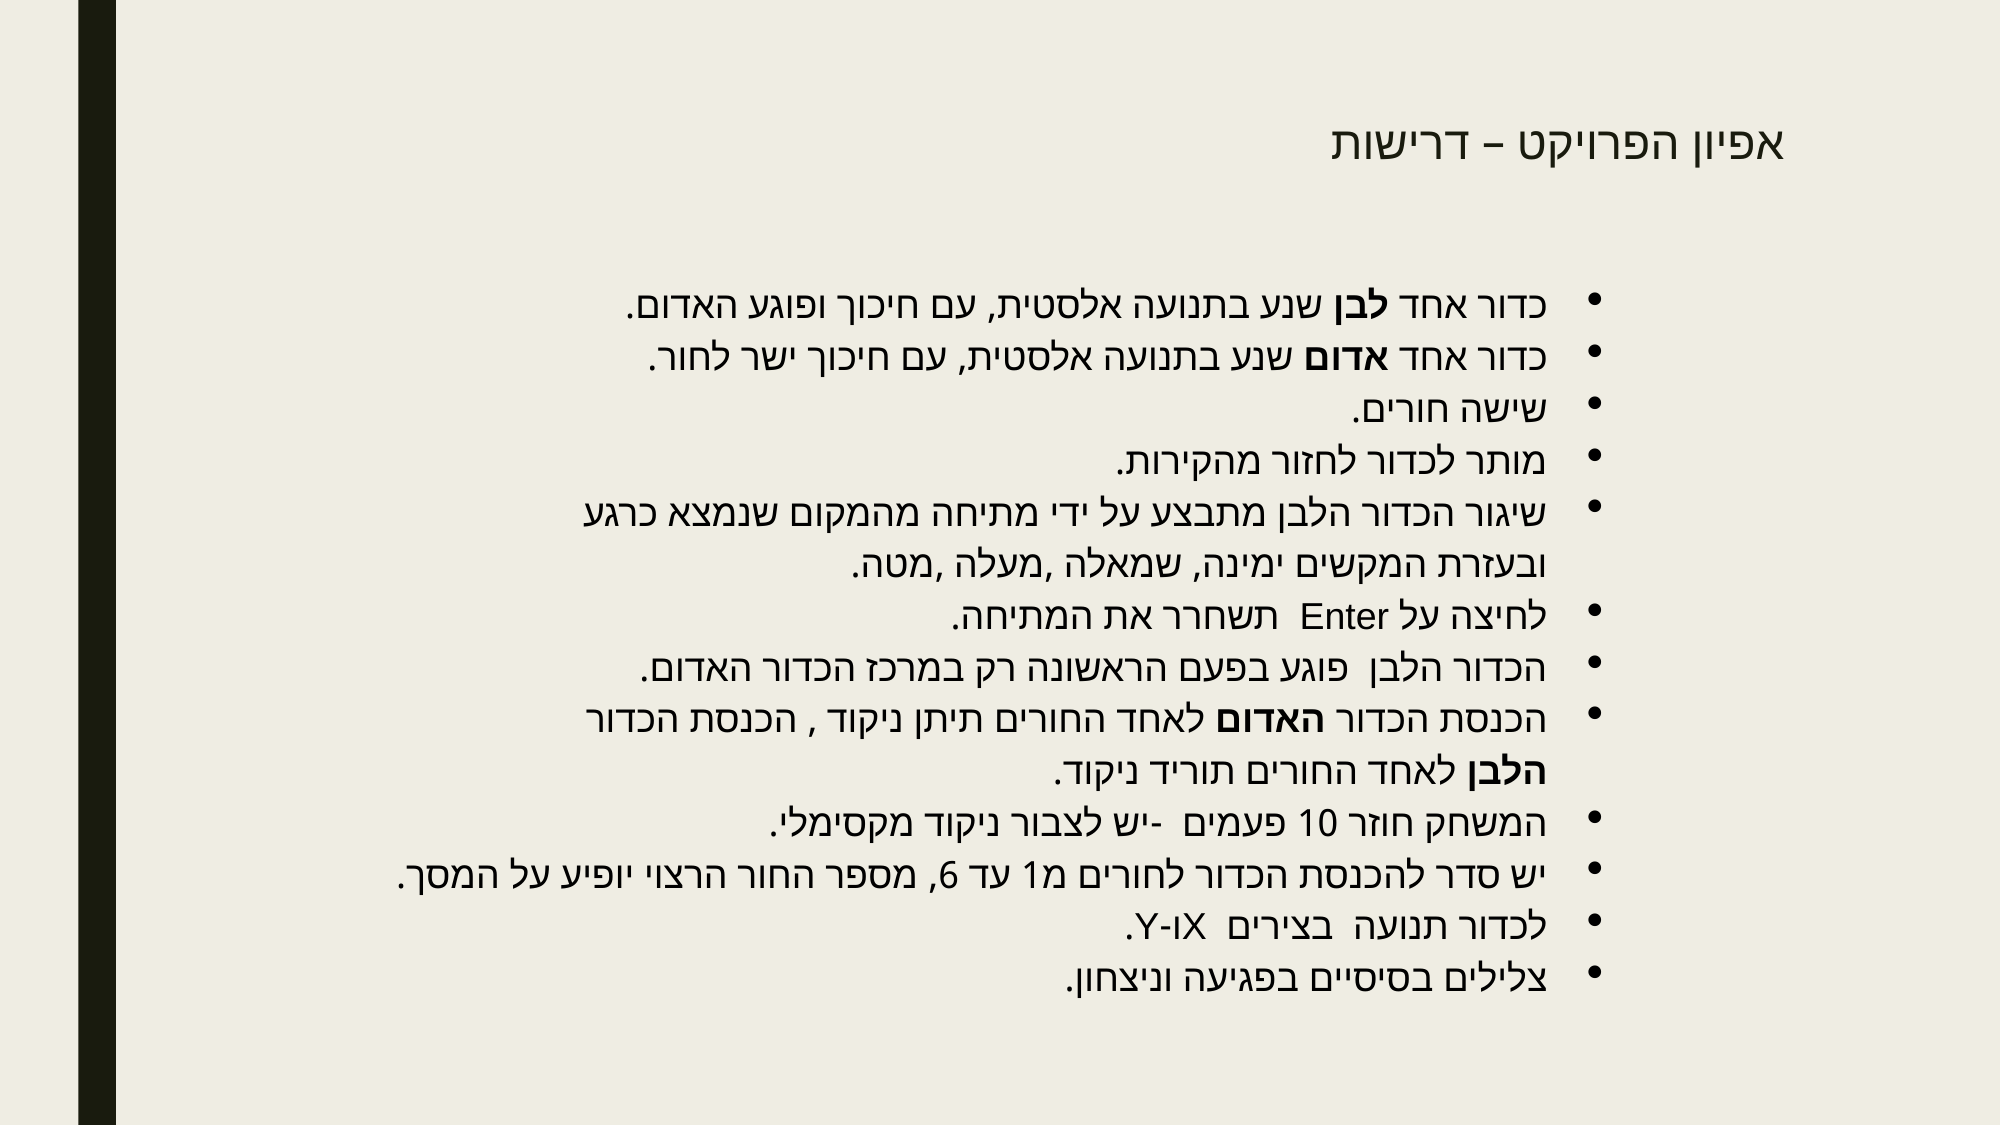

# אפיון הפרויקט – דרישות
כדור אחד לבן שנע בתנועה אלסטית, עם חיכוך ופוגע האדום.
כדור אחד אדום שנע בתנועה אלסטית, עם חיכוך ישר לחור.
שישה חורים.
מותר לכדור לחזור מהקירות.
שיגור הכדור הלבן מתבצע על ידי מתיחה מהמקום שנמצא כרגע
ובעזרת המקשים ימינה, שמאלה ,מעלה ,מטה.
לחיצה על Enter  תשחרר את המתיחה.
הכדור הלבן  פוגע בפעם הראשונה רק במרכז הכדור האדום.
הכנסת הכדור האדום לאחד החורים תיתן ניקוד , הכנסת הכדור
הלבן לאחד החורים תוריד ניקוד.
המשחק חוזר 10 פעמים  -יש לצבור ניקוד מקסימלי.
יש סדר להכנסת הכדור לחורים מ1 עד 6, מספר החור הרצוי יופיע על המסך.
לכדור תנועה  בצירים  Xו-Y.
צלילים בסיסיים בפגיעה וניצחון.